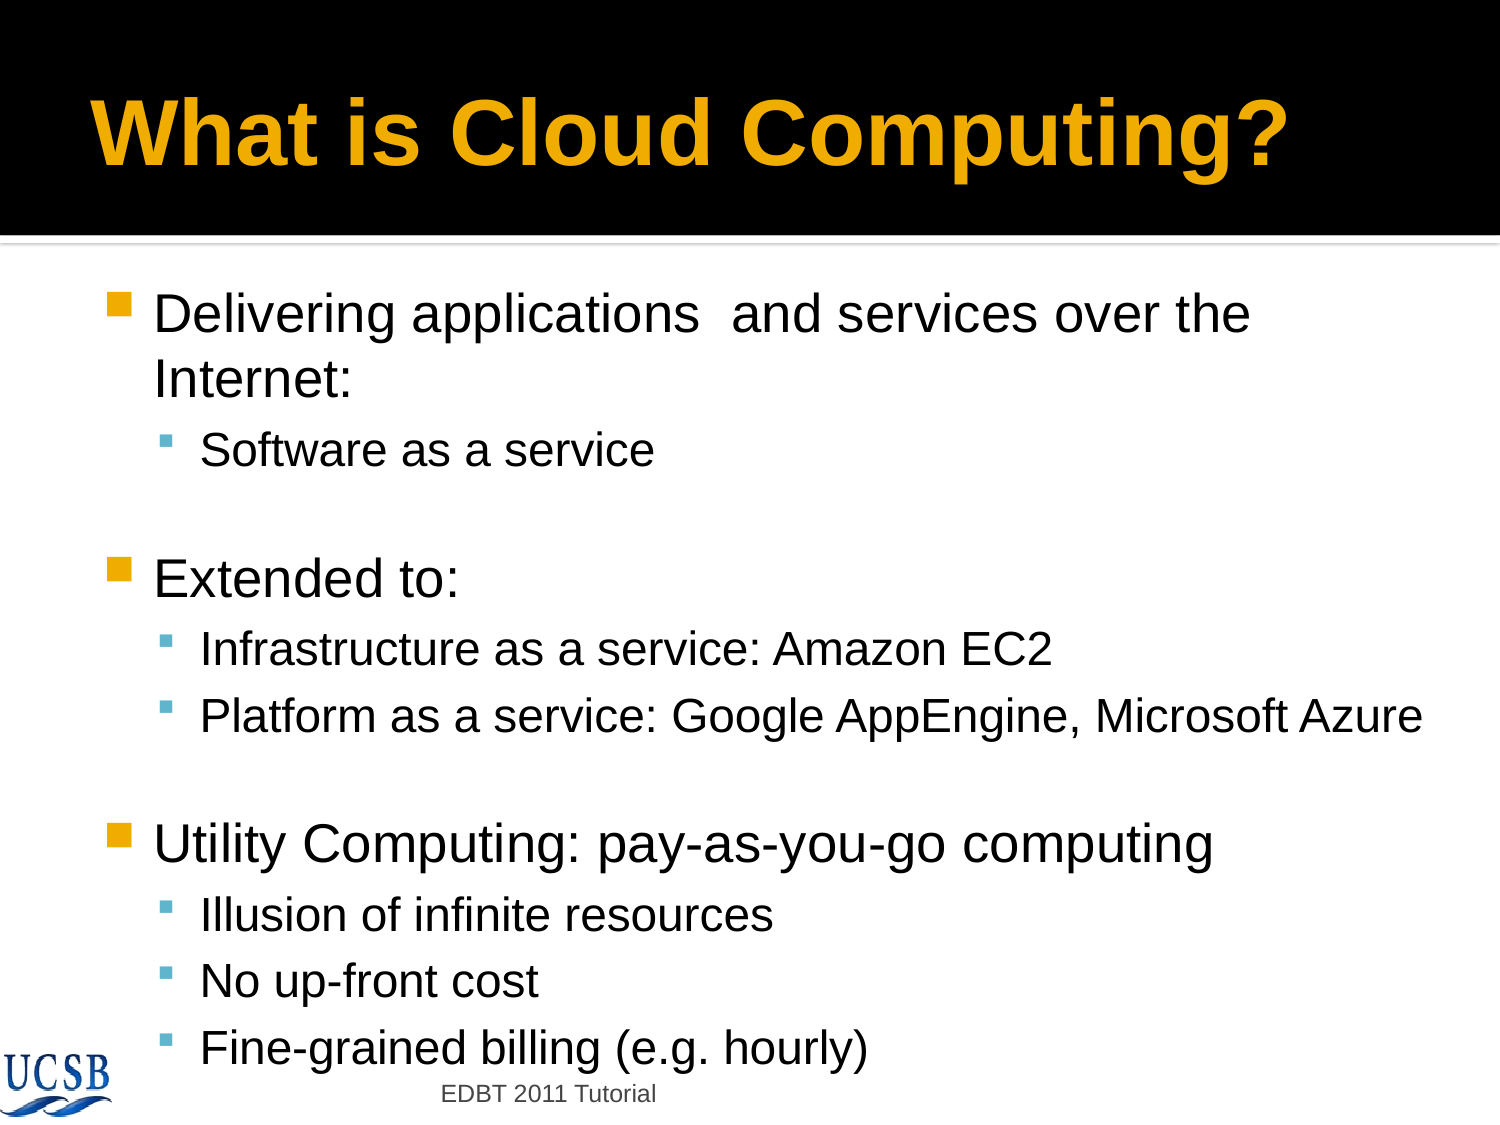

# What is Cloud Computing?
Delivering applications  and services over the Internet:
Software as a service

Extended to:
Infrastructure as a service: Amazon EC2
Platform as a service: Google AppEngine, Microsoft Azure

Utility Computing: pay-as-you-go computing
Illusion of infinite resources
No up-front cost
Fine-grained billing (e.g. hourly)
EDBT 2011 Tutorial